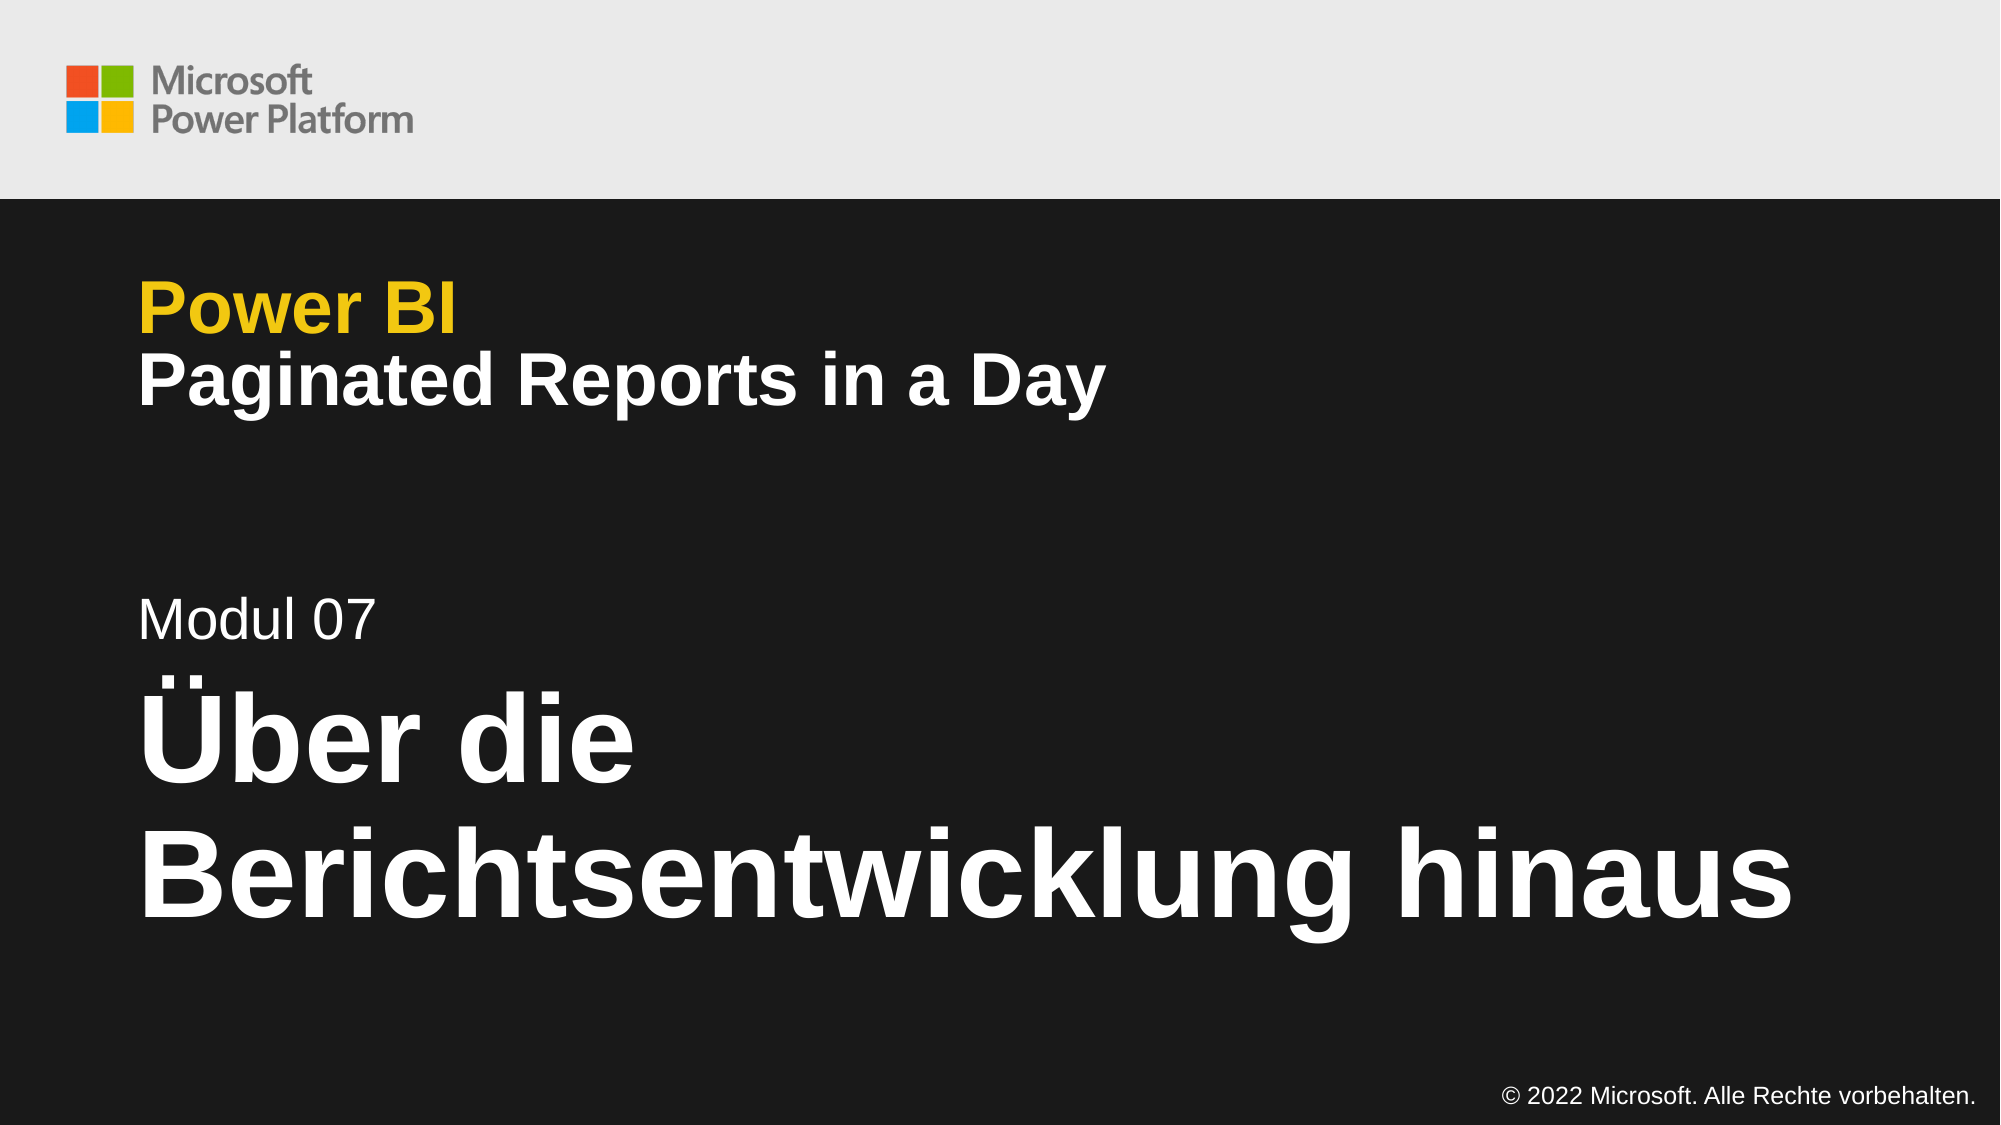

# Power BI Paginated Reports in a Day
Modul 07
Über die Berichtsentwicklung hinaus
© 2022 Microsoft. Alle Rechte vorbehalten.